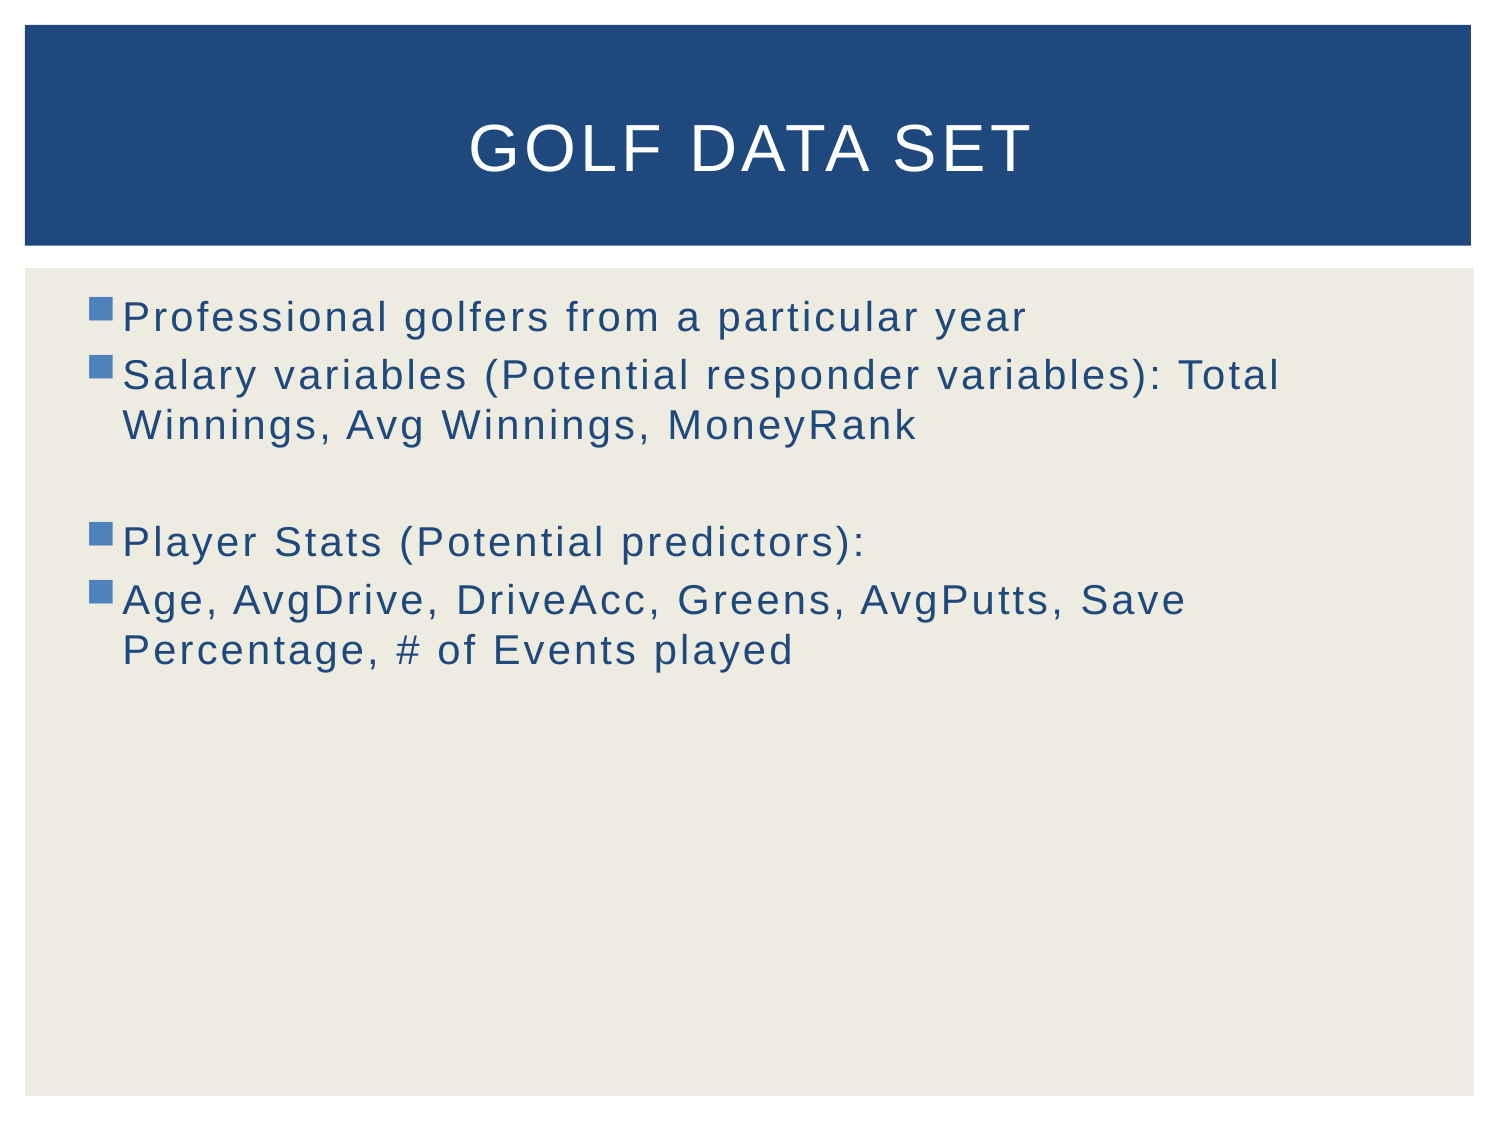

# GolF data set
Professional golfers from a particular year
Salary variables (Potential responder variables): Total Winnings, Avg Winnings, MoneyRank

Player Stats (Potential predictors):
Age, AvgDrive, DriveAcc, Greens, AvgPutts, Save Percentage, # of Events played